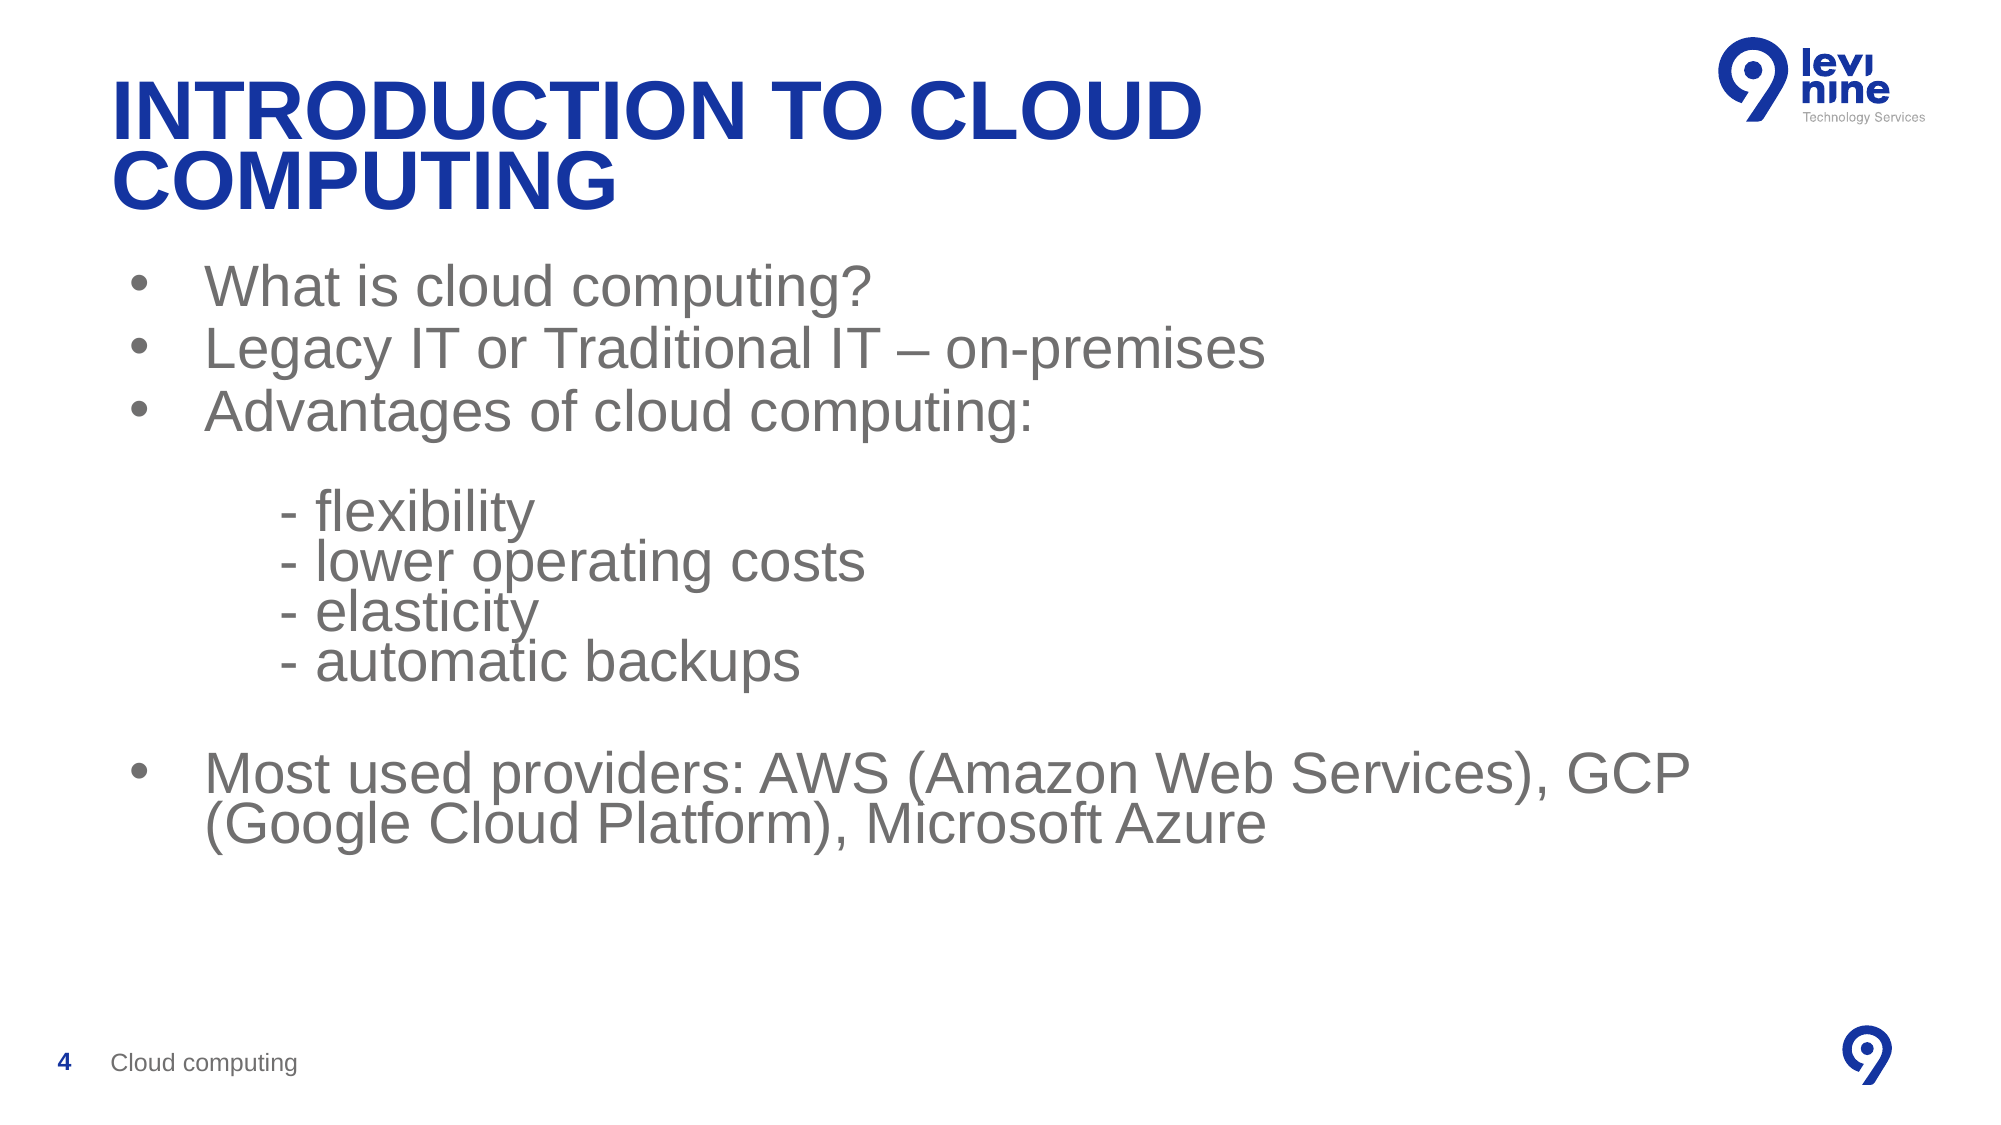

# Introduction to cloud computing
What is cloud computing?
Legacy IT or Traditional IT – on-premises
Advantages of cloud computing:

	- flexibility
	- lower operating costs
	- elasticity
	- automatic backups

Most used providers: AWS (Amazon Web Services), GCP (Google Cloud Platform), Microsoft Azure

Cloud computing
4